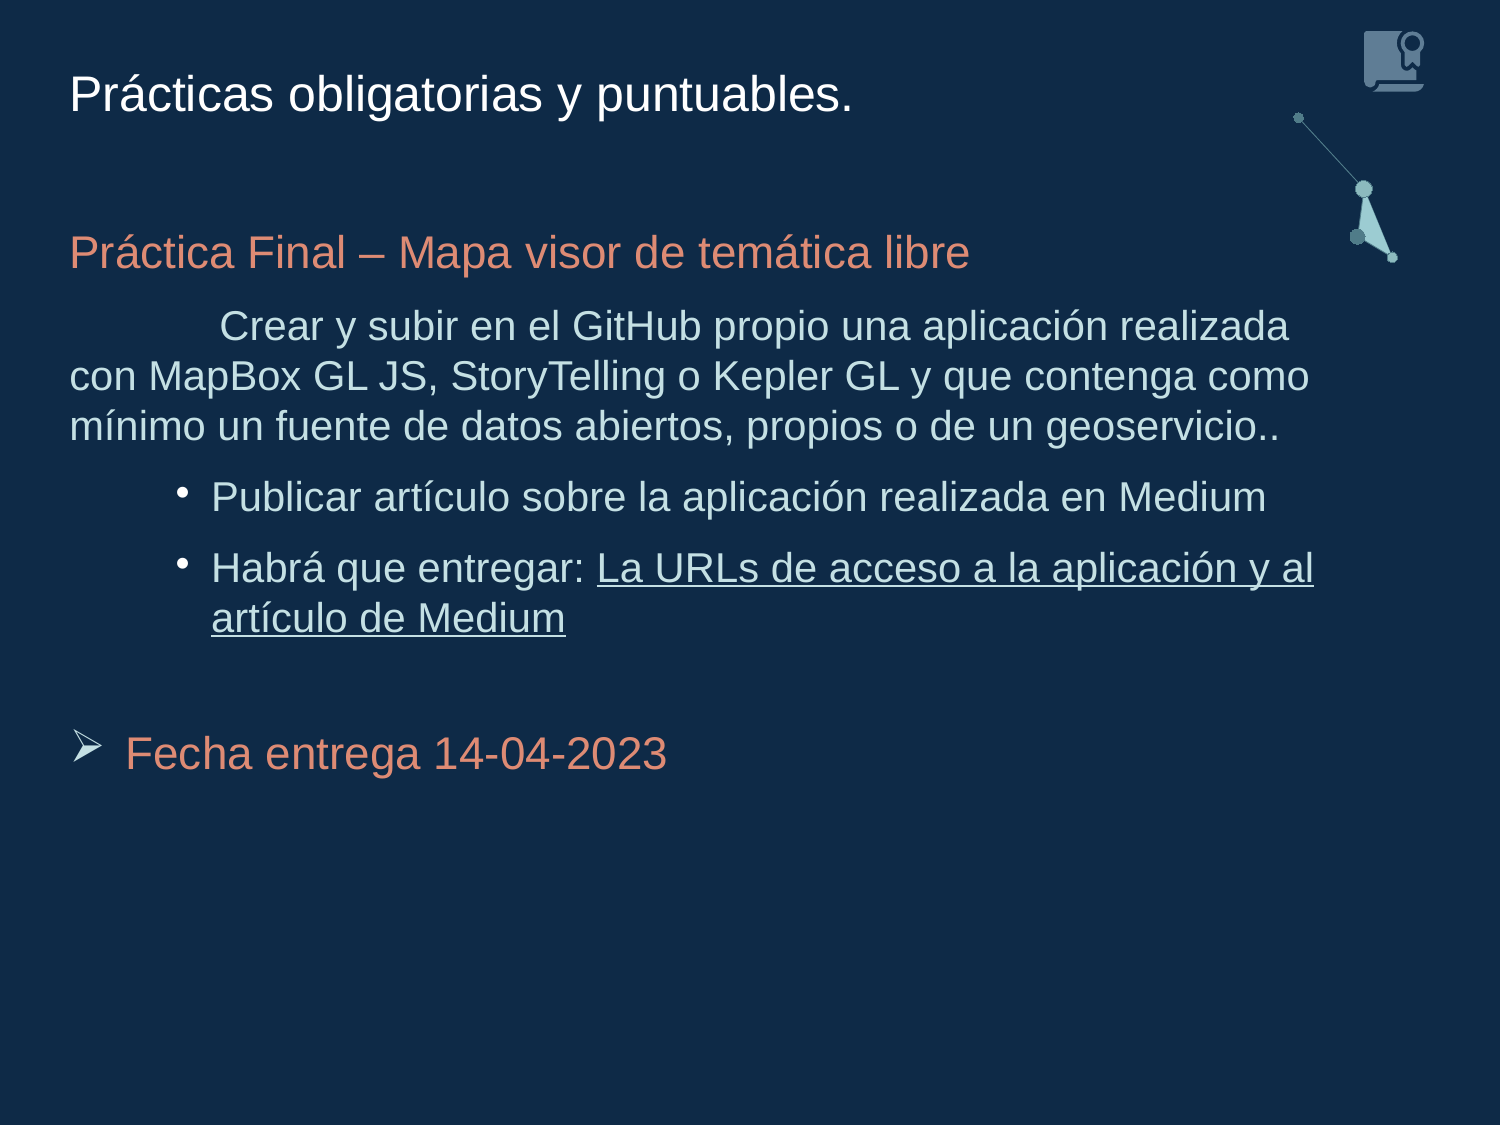

Prácticas obligatorias y puntuables.

Práctica Final – Mapa visor de temática libre
 	Crear y subir en el GitHub propio una aplicación realizada con MapBox GL JS, StoryTelling o Kepler GL y que contenga como mínimo un fuente de datos abiertos, propios o de un geoservicio..
Publicar artículo sobre la aplicación realizada en Medium
Habrá que entregar: La URLs de acceso a la aplicación y al artículo de Medium

Fecha entrega 14-04-2023